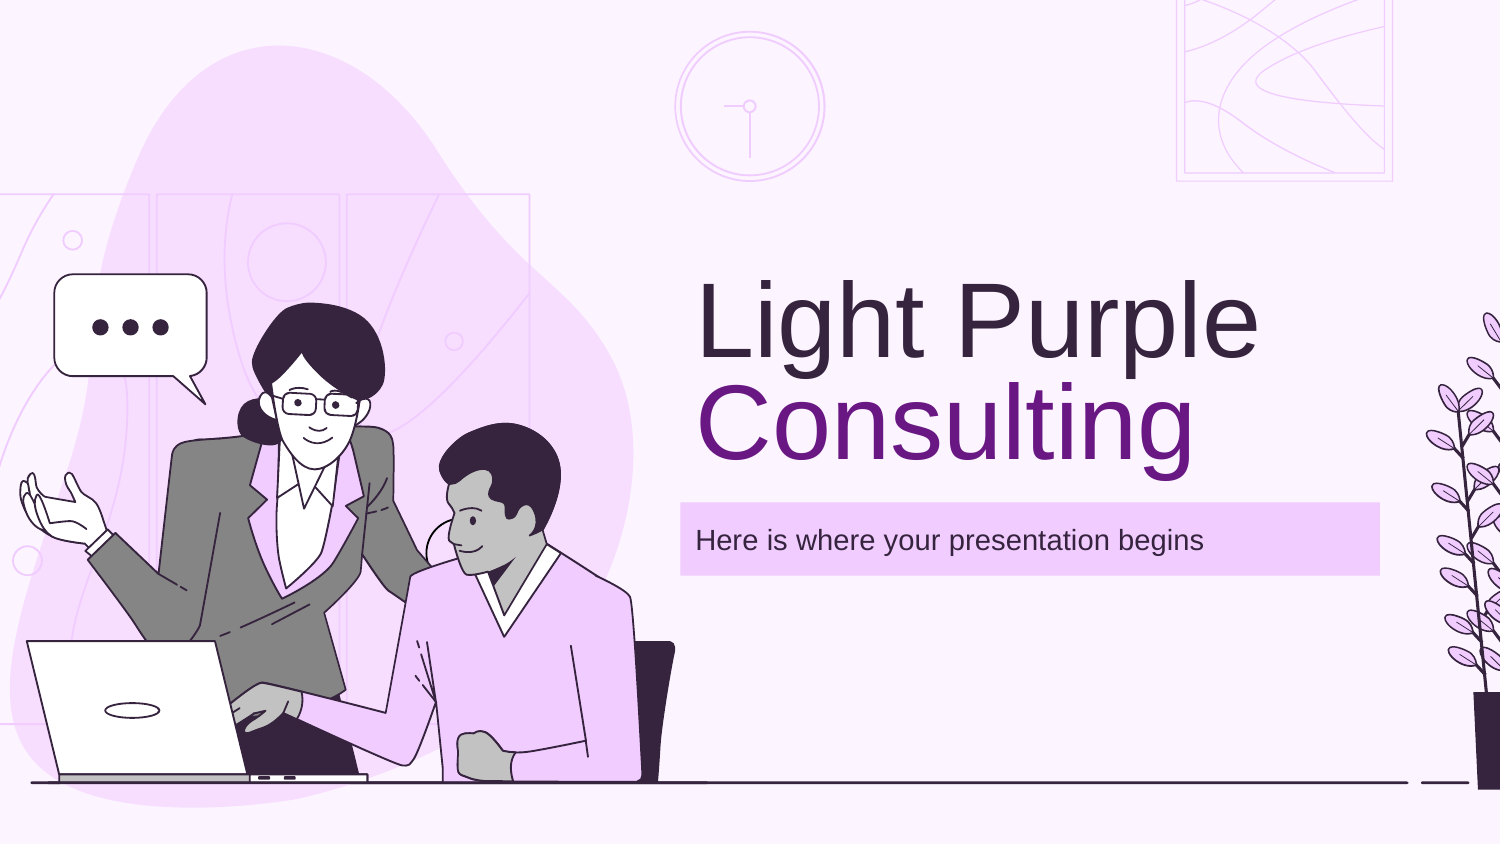

# Light Purple Consulting
Here is where your presentation begins